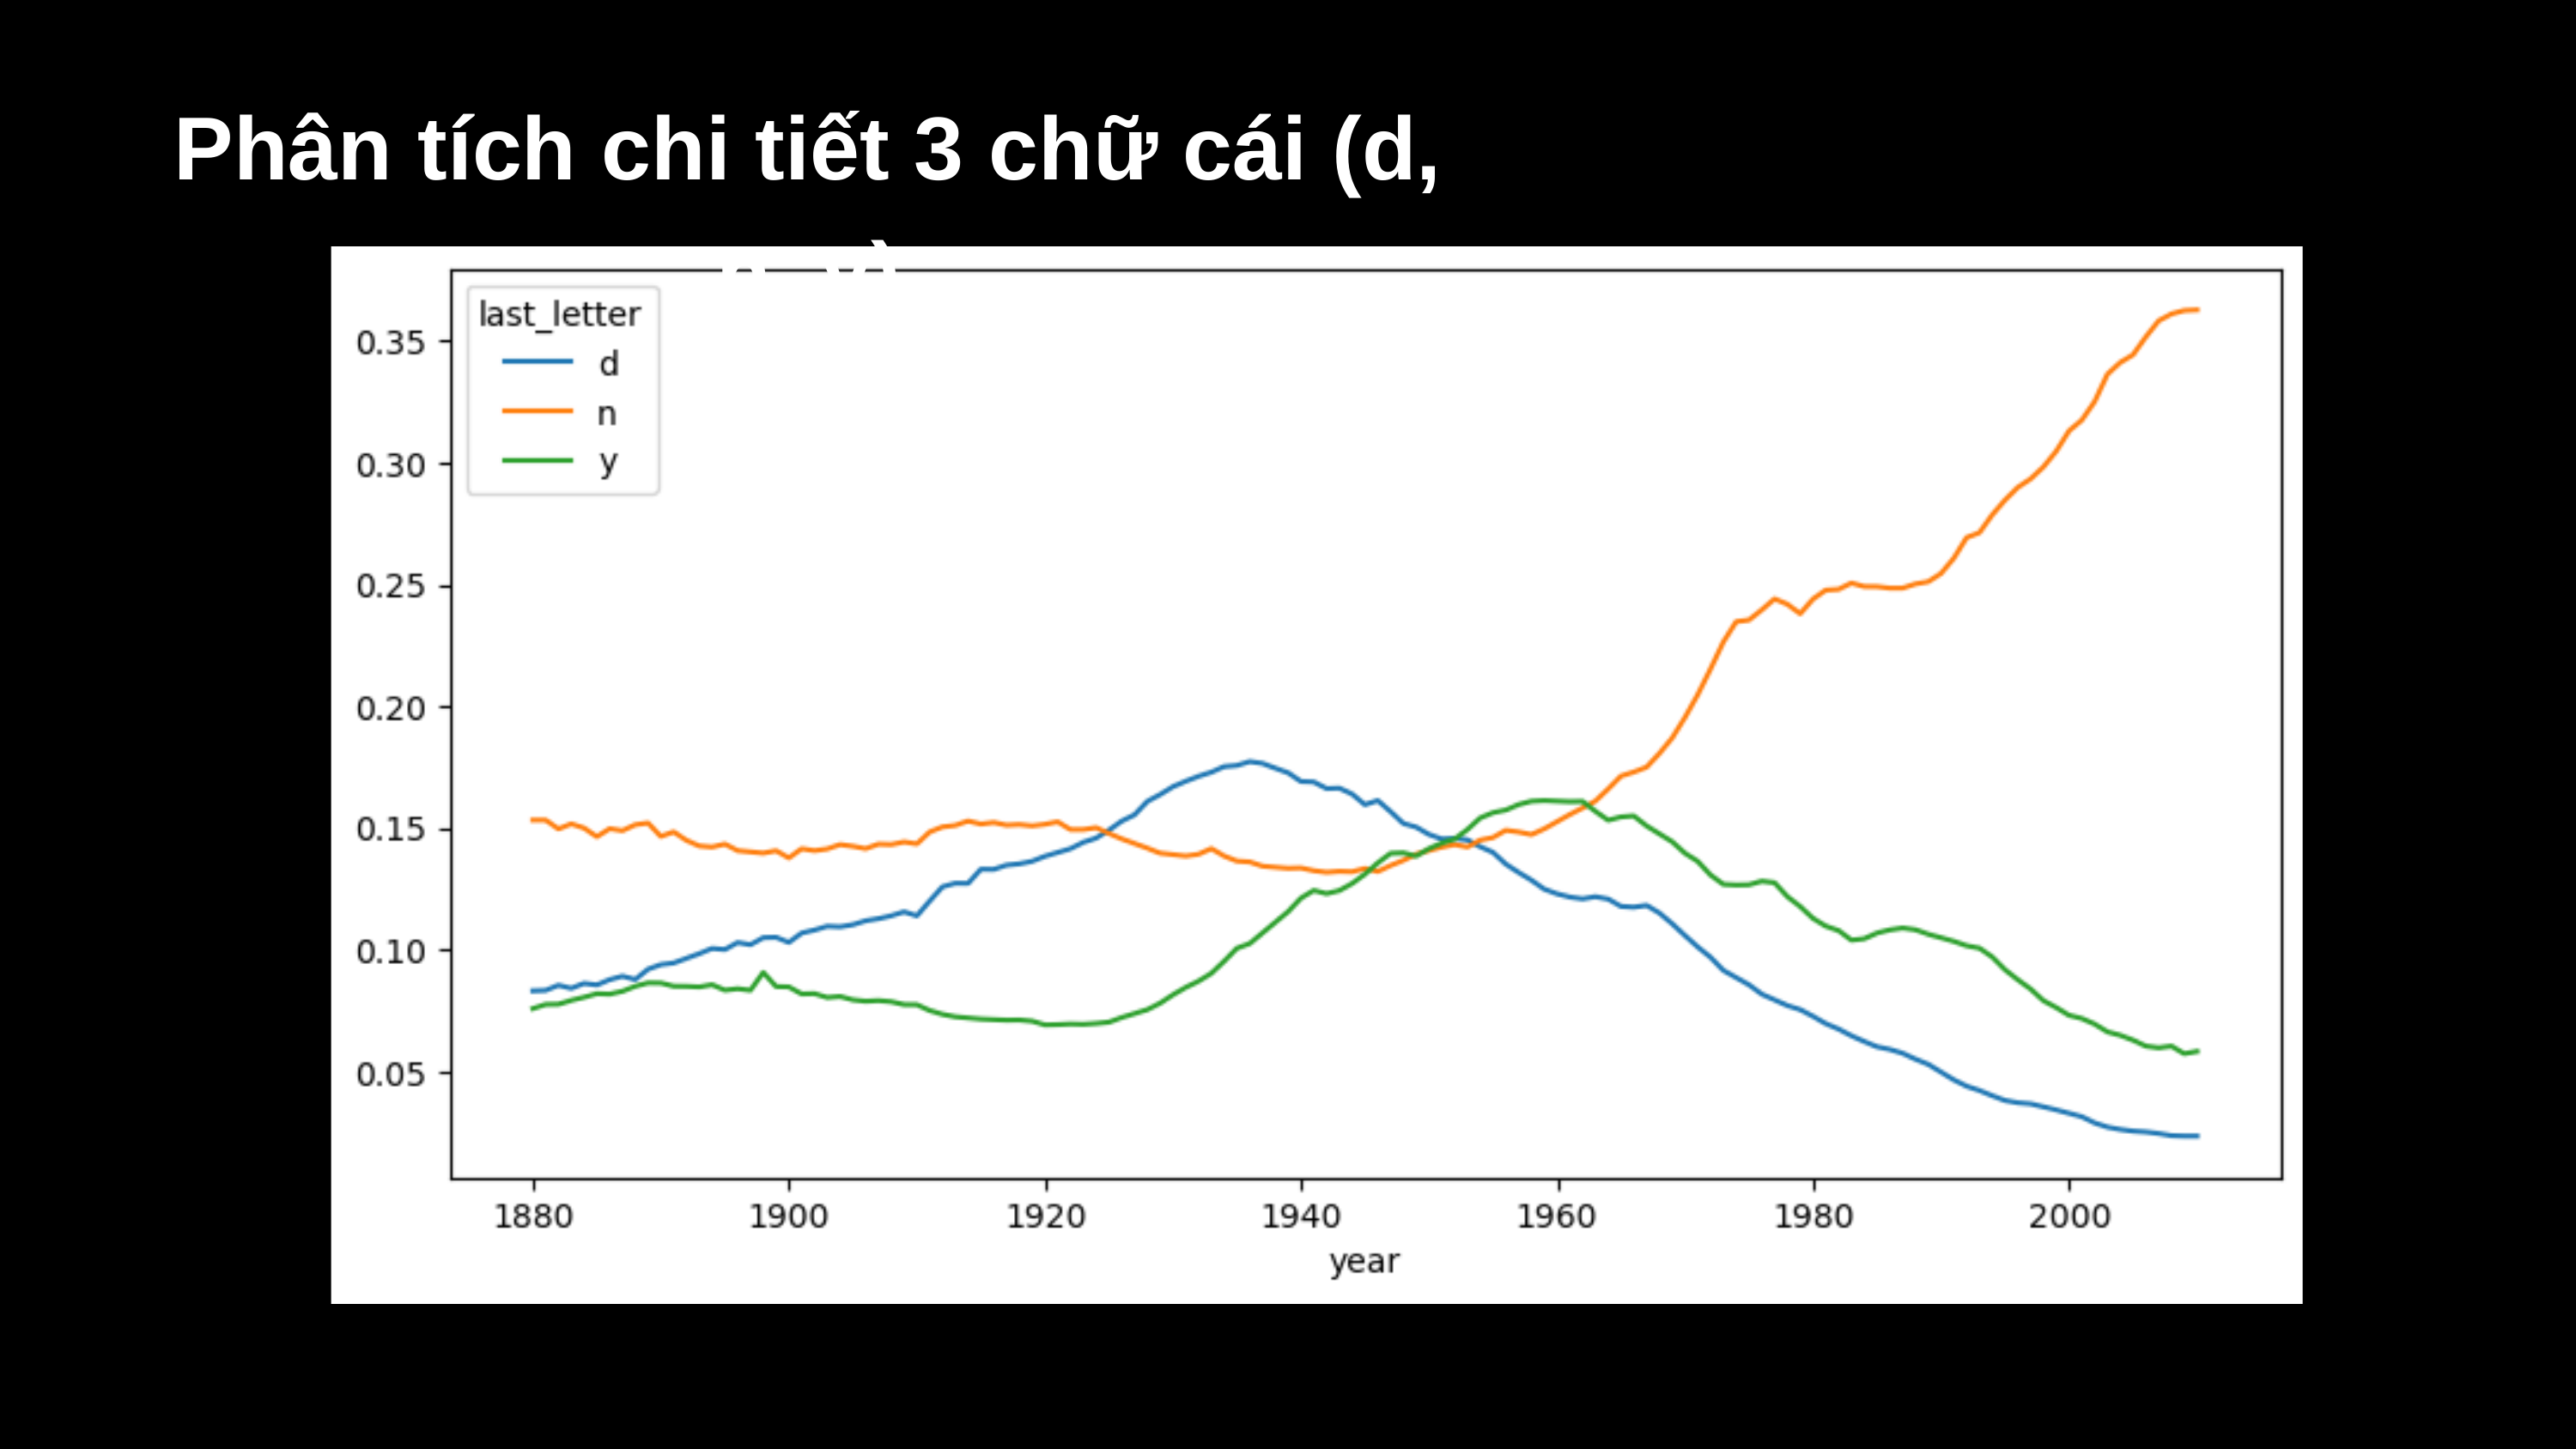

Phân tích chi tiết 3 chữ cái (d, n, y)